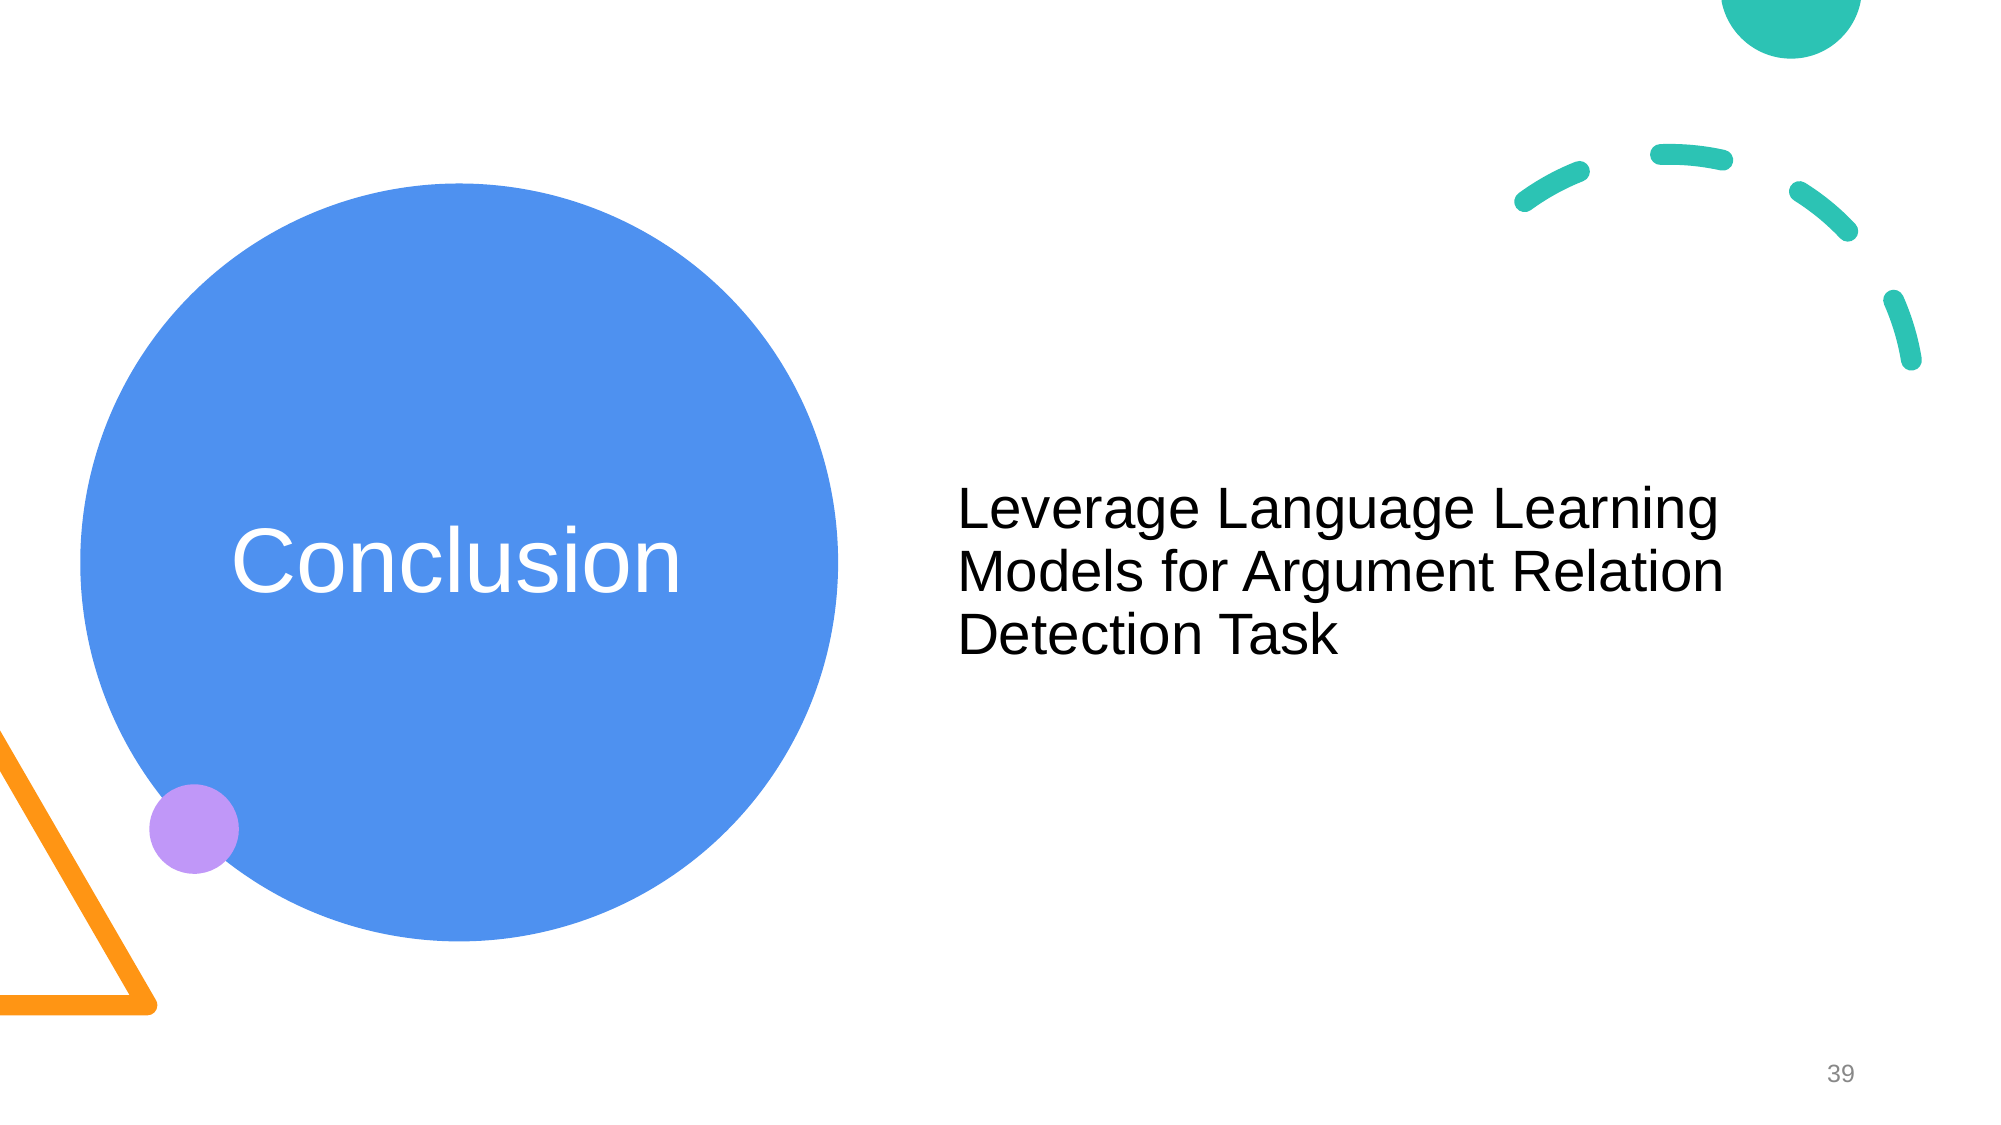

# Conclusion
Leverage Language Learning Models for Argument Relation Detection Task
39